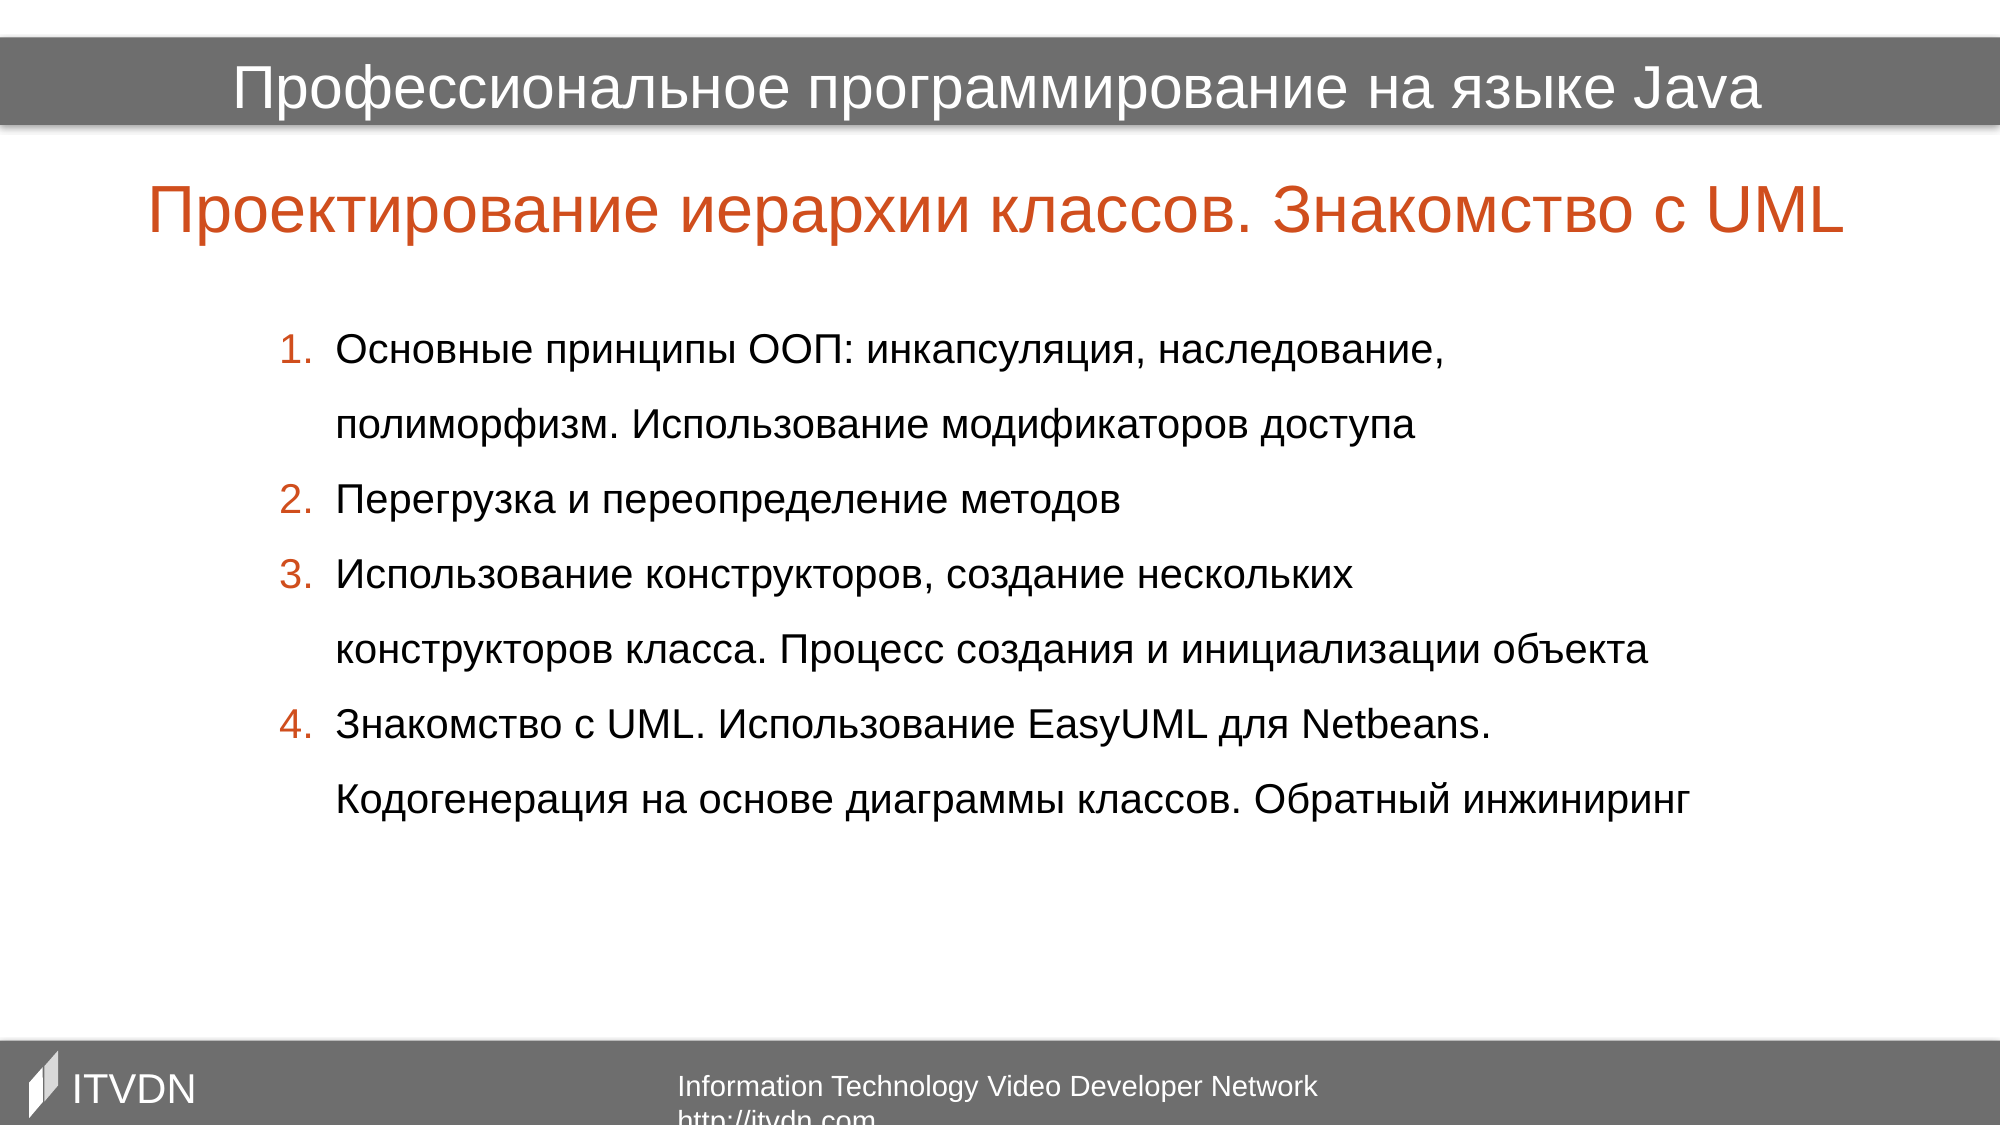

Профессиональное программирование на языке Java
Проектирование иерархии классов. Знакомство с UML

Основные принципы ООП: инкапсуляция, наследование, полиморфизм. Использование модификаторов доступа
Перегрузка и переопределение методов
Использование конструкторов, создание нескольких
конструкторов класса. Процесс создания и инициализации объекта
Знакомство с UML. Использование EasyUML для Netbeans. Кодогенерация на основе диаграммы классов. Обратный инжиниринг

ITVDN
Information Technology Video Developer Network                                                       http://itvdn.com